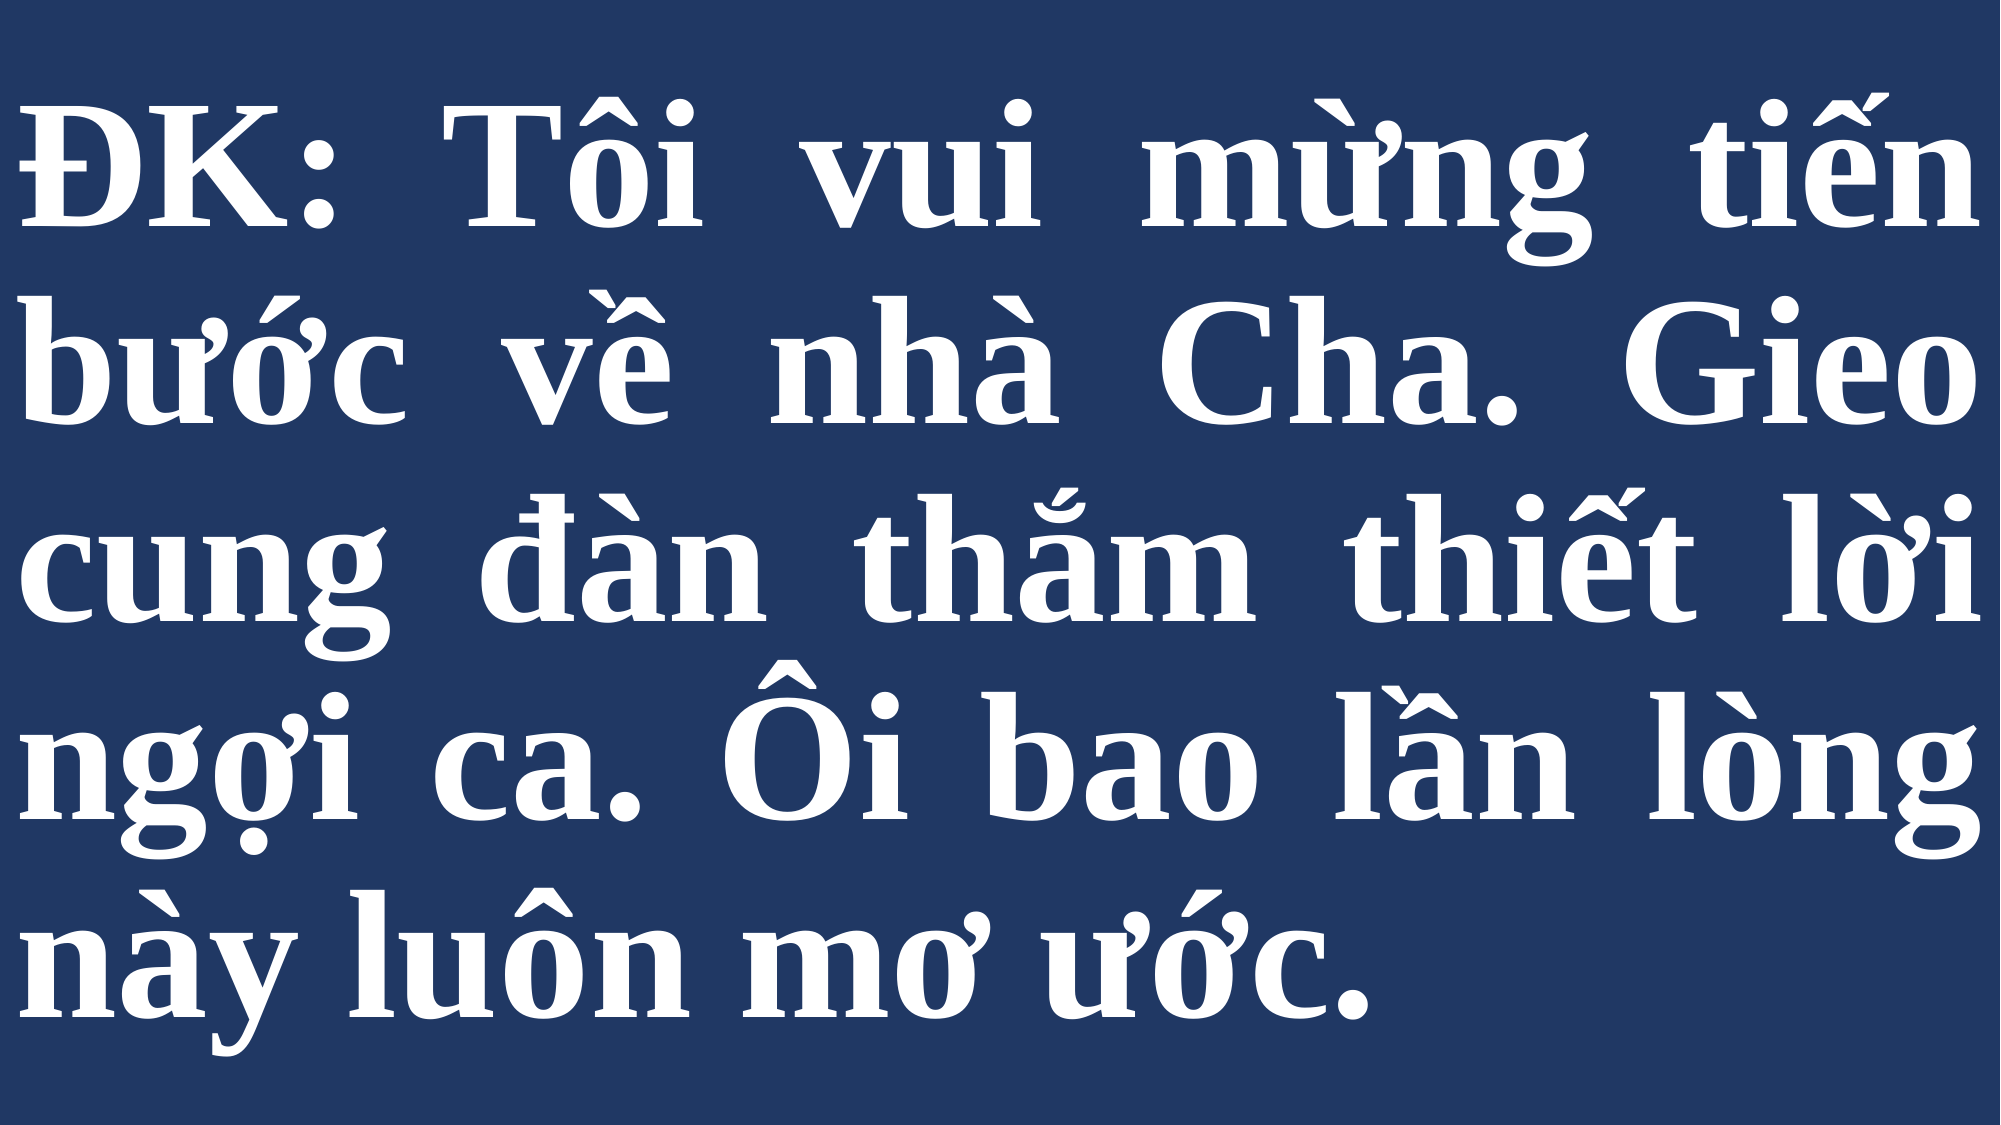

# ĐK: Tôi vui mừng tiến bước về nhà Cha. Gieo cung đàn thắm thiết lời ngợi ca. Ôi bao lần lòng này luôn mơ ước.